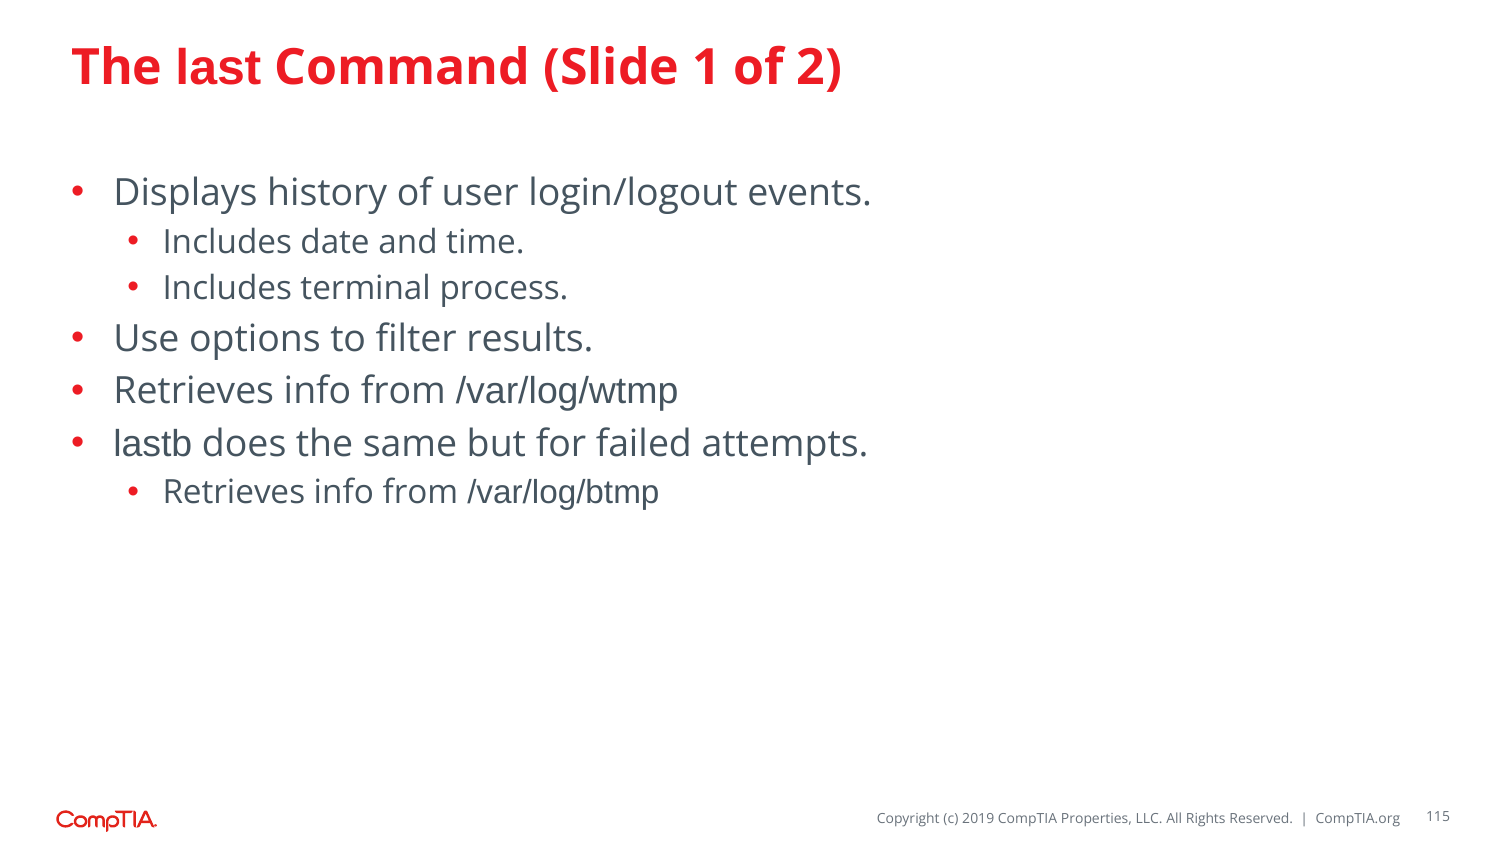

# The last Command (Slide 1 of 2)
Displays history of user login/logout events.
Includes date and time.
Includes terminal process.
Use options to filter results.
Retrieves info from /var/log/wtmp
lastb does the same but for failed attempts.
Retrieves info from /var/log/btmp
115